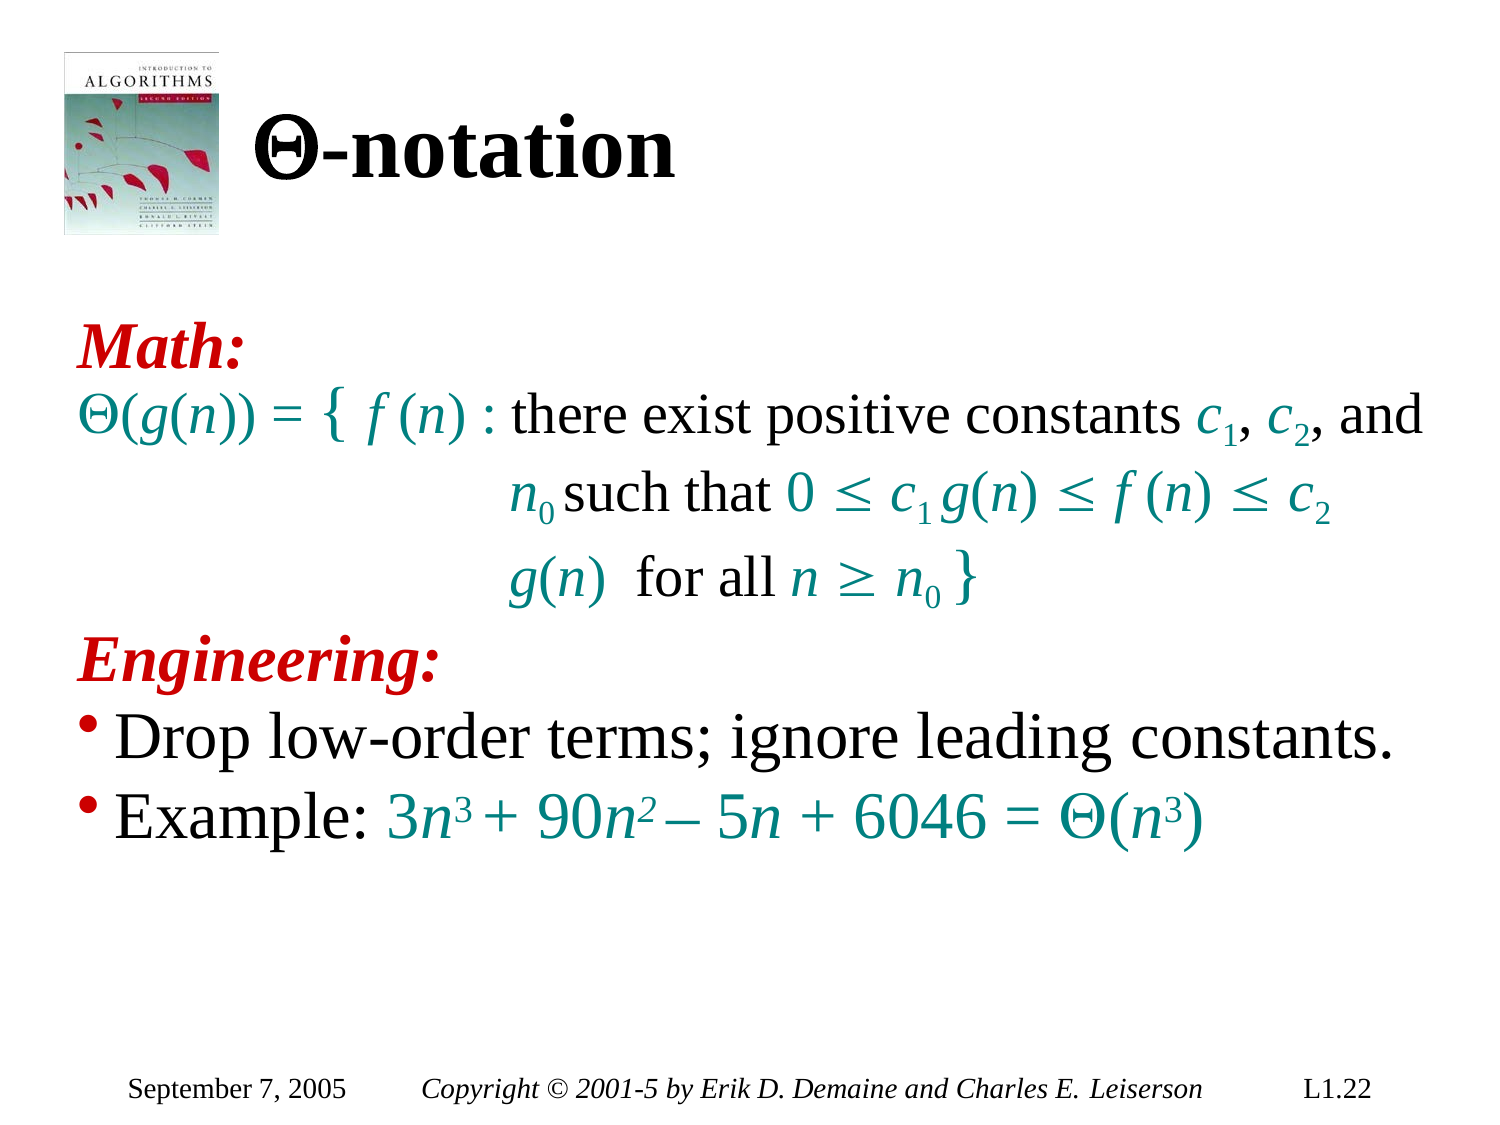

# Θ-notation
Math:
Θ(g(n)) = { f (n) : there exist positive constants c1, c2, and
n0 such that 0 ≤ c1 g(n) ≤ f (n) ≤ c2 g(n)  for all n ≥ n0 }
Engineering:
Drop low-order terms; ignore leading constants.
Example: 3n3 + 90n2 – 5n + 6046 = Θ(n3)
September 7, 2005
Copyright © 2001-5 by Erik D. Demaine and Charles E. Leiserson
L1.22